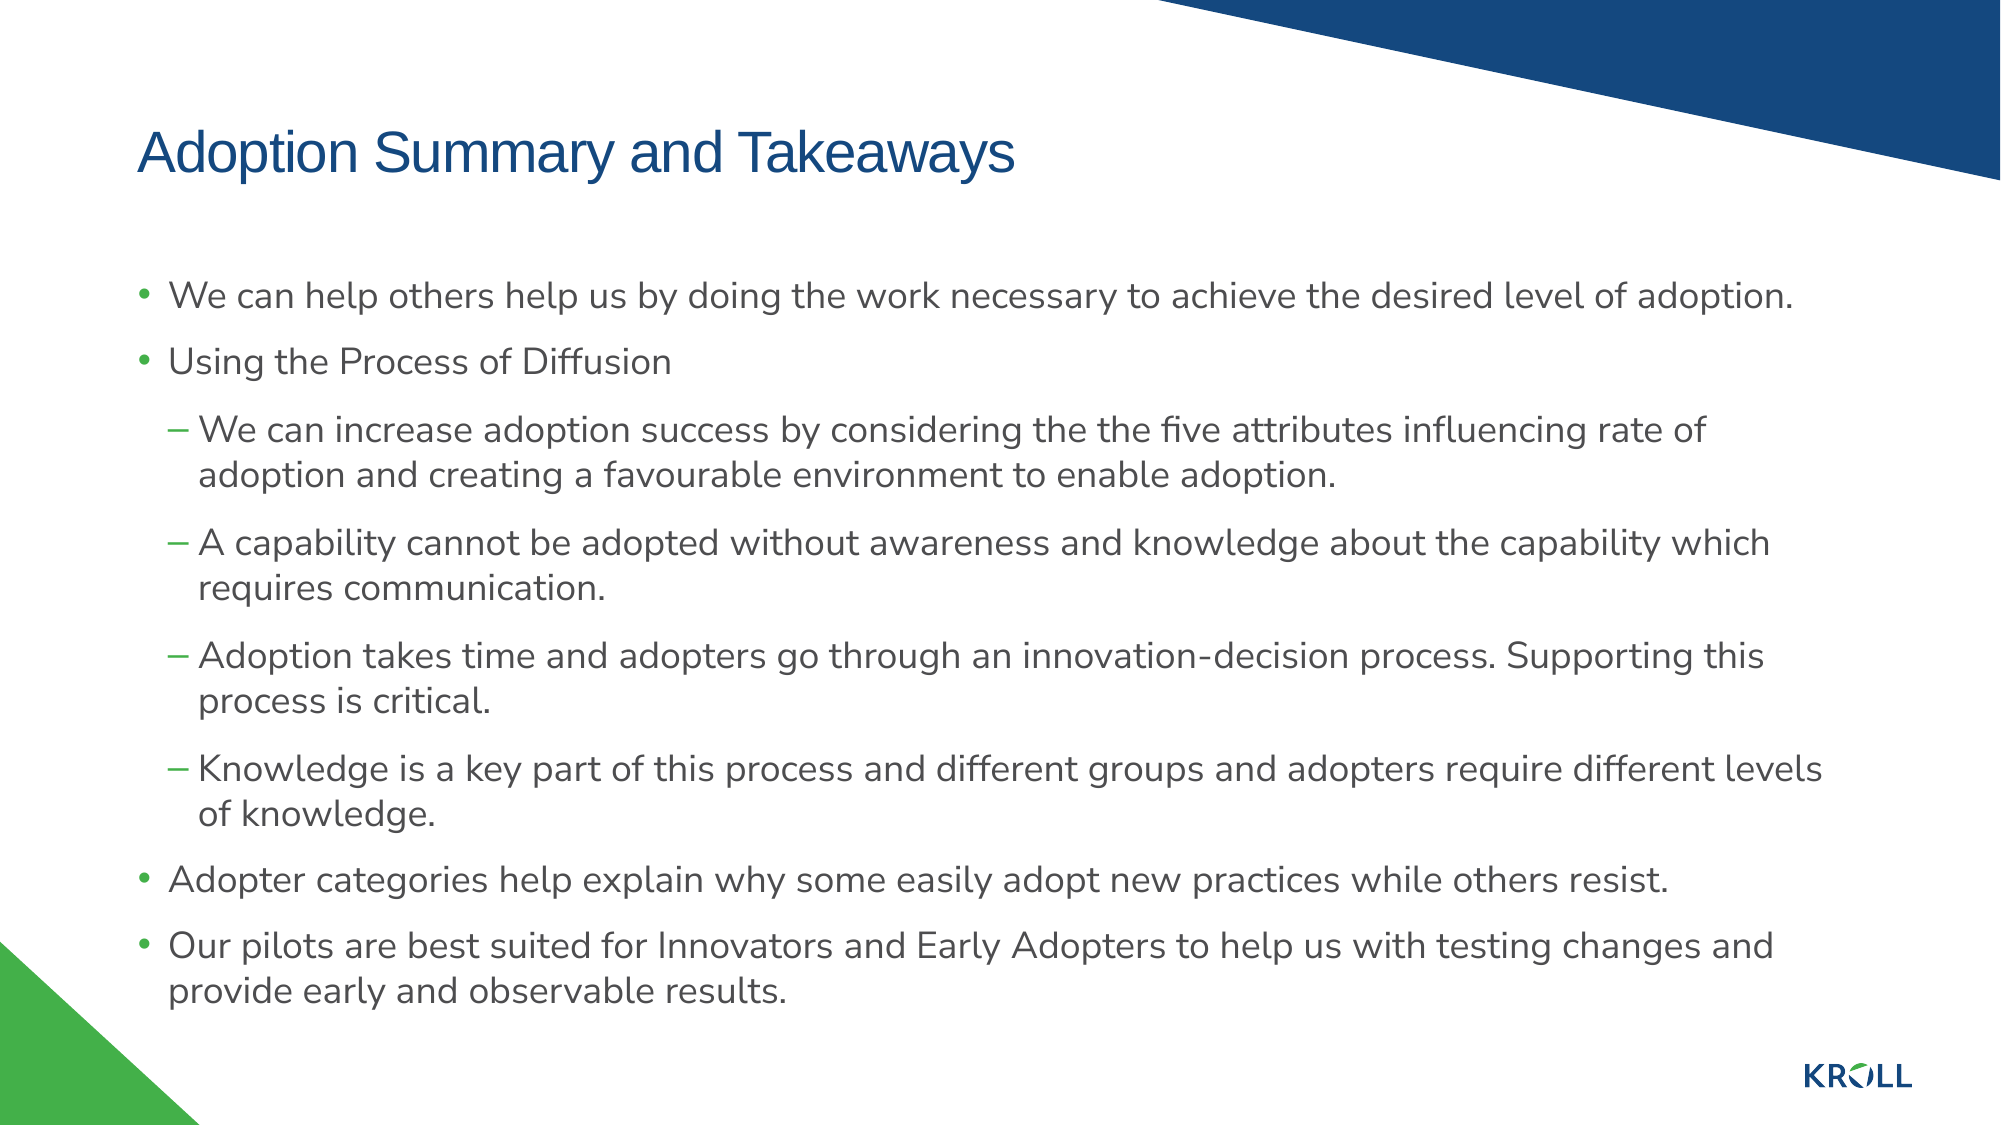

# Adoption Summary and Takeaways

We can help others help us by doing the work necessary to achieve the desired level of adoption.
Using the Process of Diffusion
We can increase adoption success by considering the the five attributes influencing rate of adoption and creating a favourable environment to enable adoption.
A capability cannot be adopted without awareness and knowledge about the capability which requires communication.
Adoption takes time and adopters go through an innovation-decision process. Supporting this process is critical.
Knowledge is a key part of this process and different groups and adopters require different levels of knowledge.
Adopter categories help explain why some easily adopt new practices while others resist.
Our pilots are best suited for Innovators and Early Adopters to help us with testing changes and provide early and observable results.